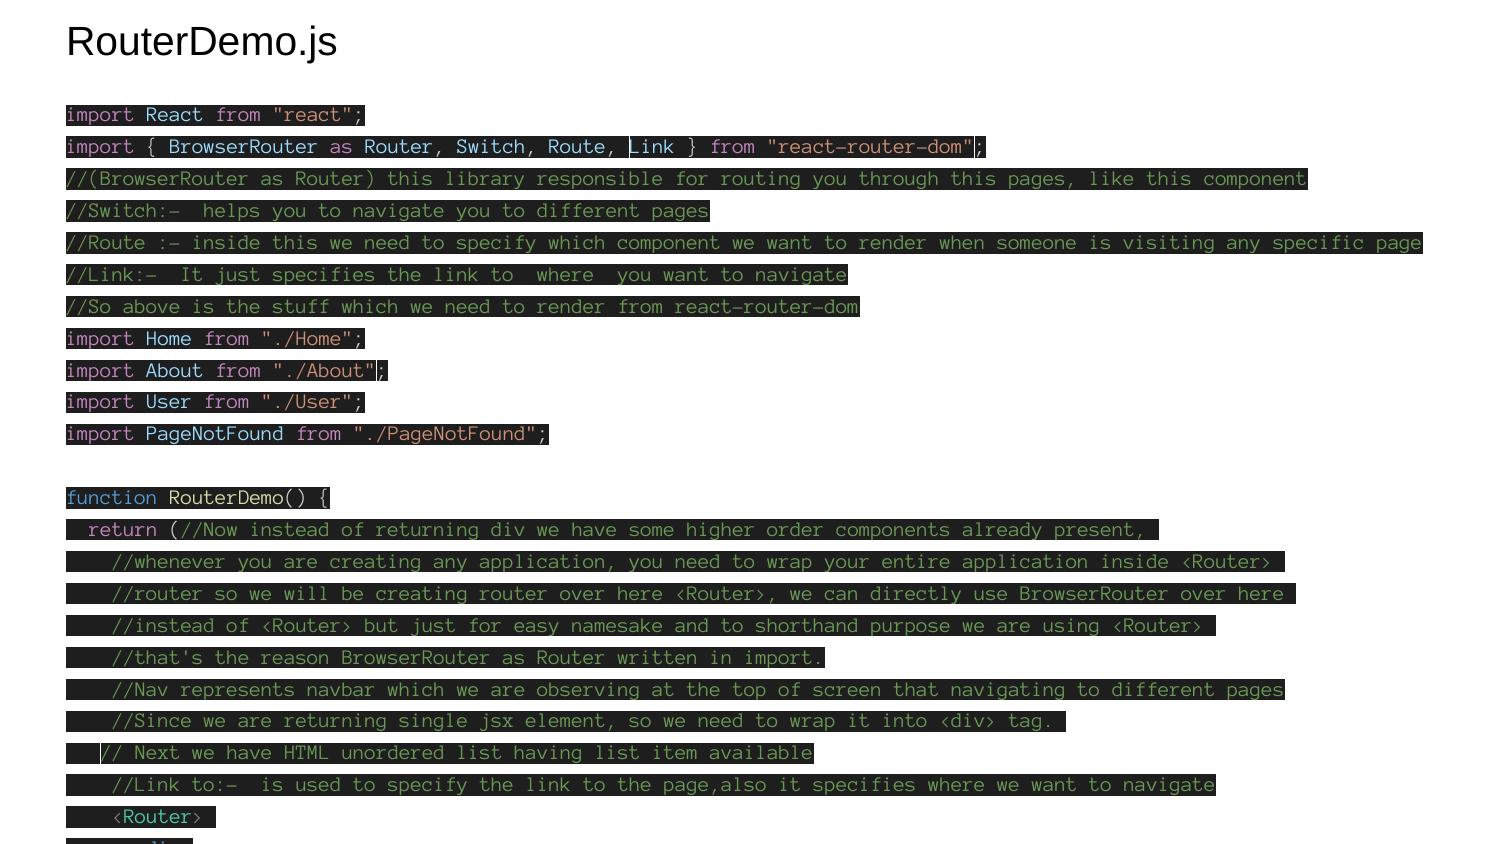

# RouterDemo.js
import React from "react";
import { BrowserRouter as Router, Switch, Route, Link } from "react-router-dom";
//(BrowserRouter as Router) this library responsible for routing you through this pages, like this component
//Switch:-  helps you to navigate you to different pages
//Route :- inside this we need to specify which component we want to render when someone is visiting any specific page
//Link:-  It just specifies the link to  where  you want to navigate
//So above is the stuff which we need to render from react-router-dom
import Home from "./Home";
import About from "./About";
import User from "./User";
import PageNotFound from "./PageNotFound";

function RouterDemo() {
  return (//Now instead of returning div we have some higher order components already present,
    //whenever you are creating any application, you need to wrap your entire application inside <Router>
    //router so we will be creating router over here <Router>, we can directly use BrowserRouter over here
    //instead of <Router> but just for easy namesake and to shorthand purpose we are using <Router>
    //that's the reason BrowserRouter as Router written in import.
    //Nav represents navbar which we are observing at the top of screen that navigating to different pages
    //Since we are returning single jsx element, so we need to wrap it into <div> tag.
   // Next we have HTML unordered list having list item available
    //Link to:-  is used to specify the link to the page,also it specifies where we want to navigate
    <Router>
      <div>
        <nav>
          <ul>
            <li>
              <Link to="/">Home</Link>
            </li>
            <li>
              <Link to="/about">About</Link>
            </li>
            <li>
              <Link to="/user">User</Link>
            </li>
          </ul>
        </nav>
        <Switch>
          <Route path="/" exact component={Home} />
          <Route path="/about" exact component={About} />
          <Route path="/user" exact component={User} />
          <Route component={PageNotFound} />
        </Switch>
      </div>
    </Router>
  );
}
export default RouterDemo;